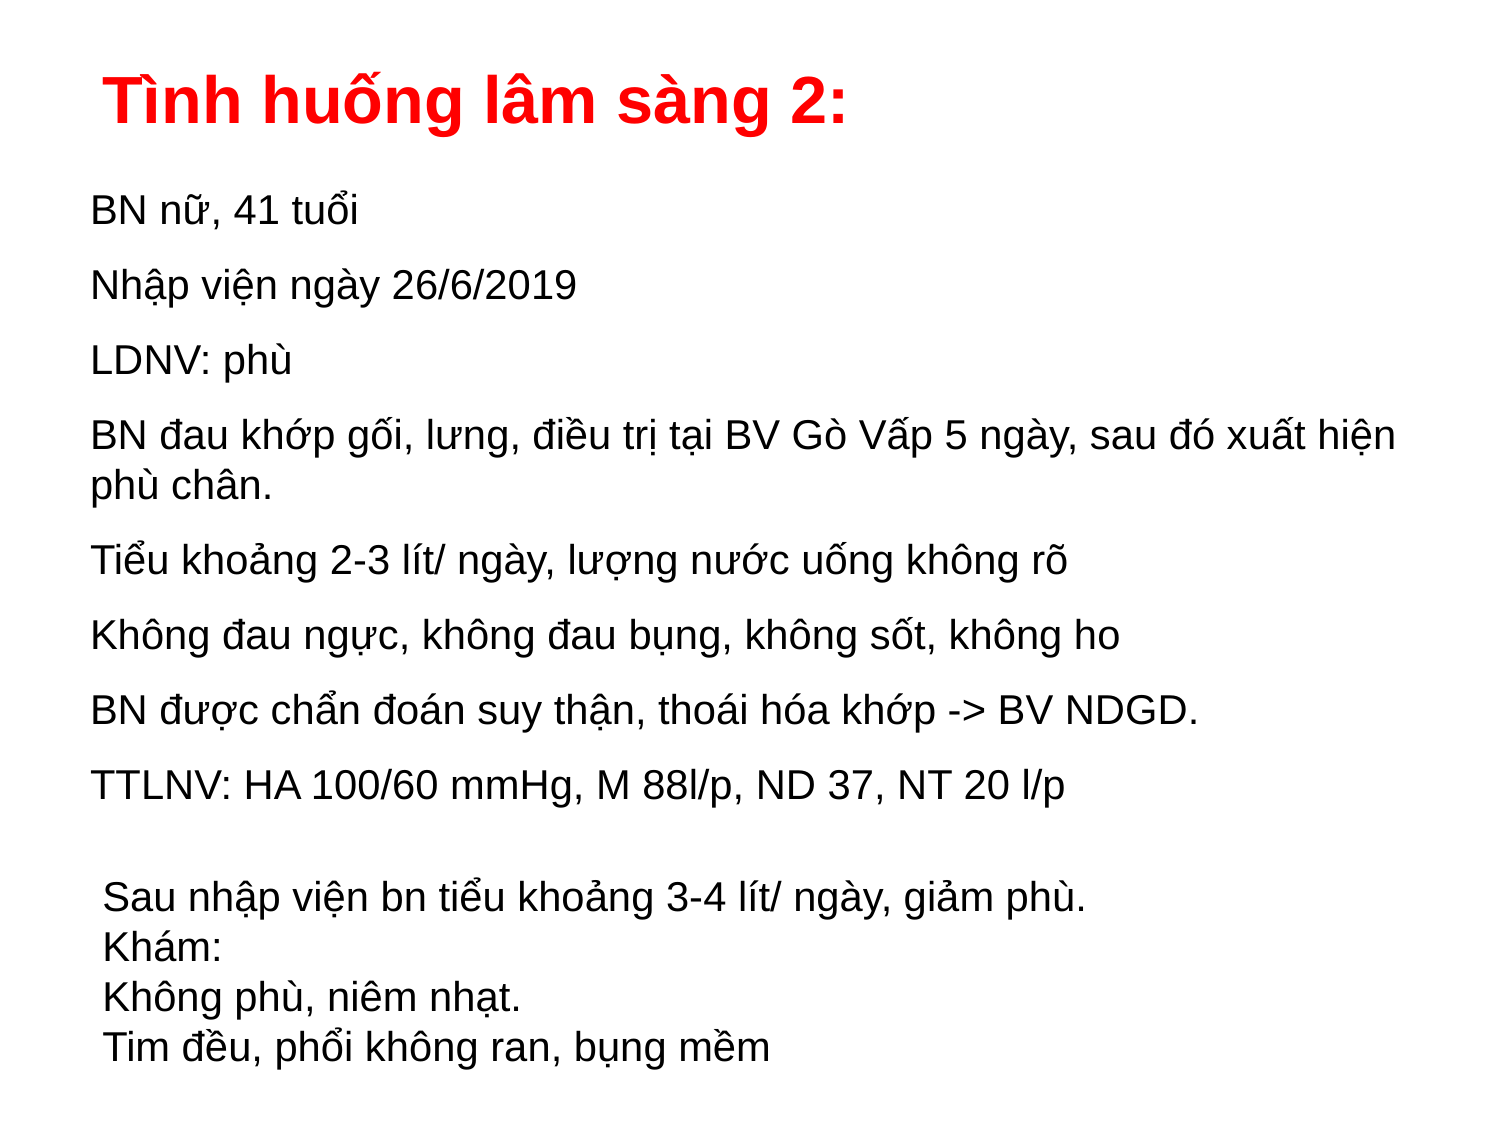

Tình huống lâm sàng 2:
BN nữ, 41 tuổi
Nhập viện ngày 26/6/2019
LDNV: phù
BN đau khớp gối, lưng, điều trị tại BV Gò Vấp 5 ngày, sau đó xuất hiện phù chân.
Tiểu khoảng 2-3 lít/ ngày, lượng nước uống không rõ
Không đau ngực, không đau bụng, không sốt, không ho
BN được chẩn đoán suy thận, thoái hóa khớp -> BV NDGD.
TTLNV: HA 100/60 mmHg, M 88l/p, ND 37, NT 20 l/p
Sau nhập viện bn tiểu khoảng 3-4 lít/ ngày, giảm phù.
Khám:
Không phù, niêm nhạt.
Tim đều, phổi không ran, bụng mềm